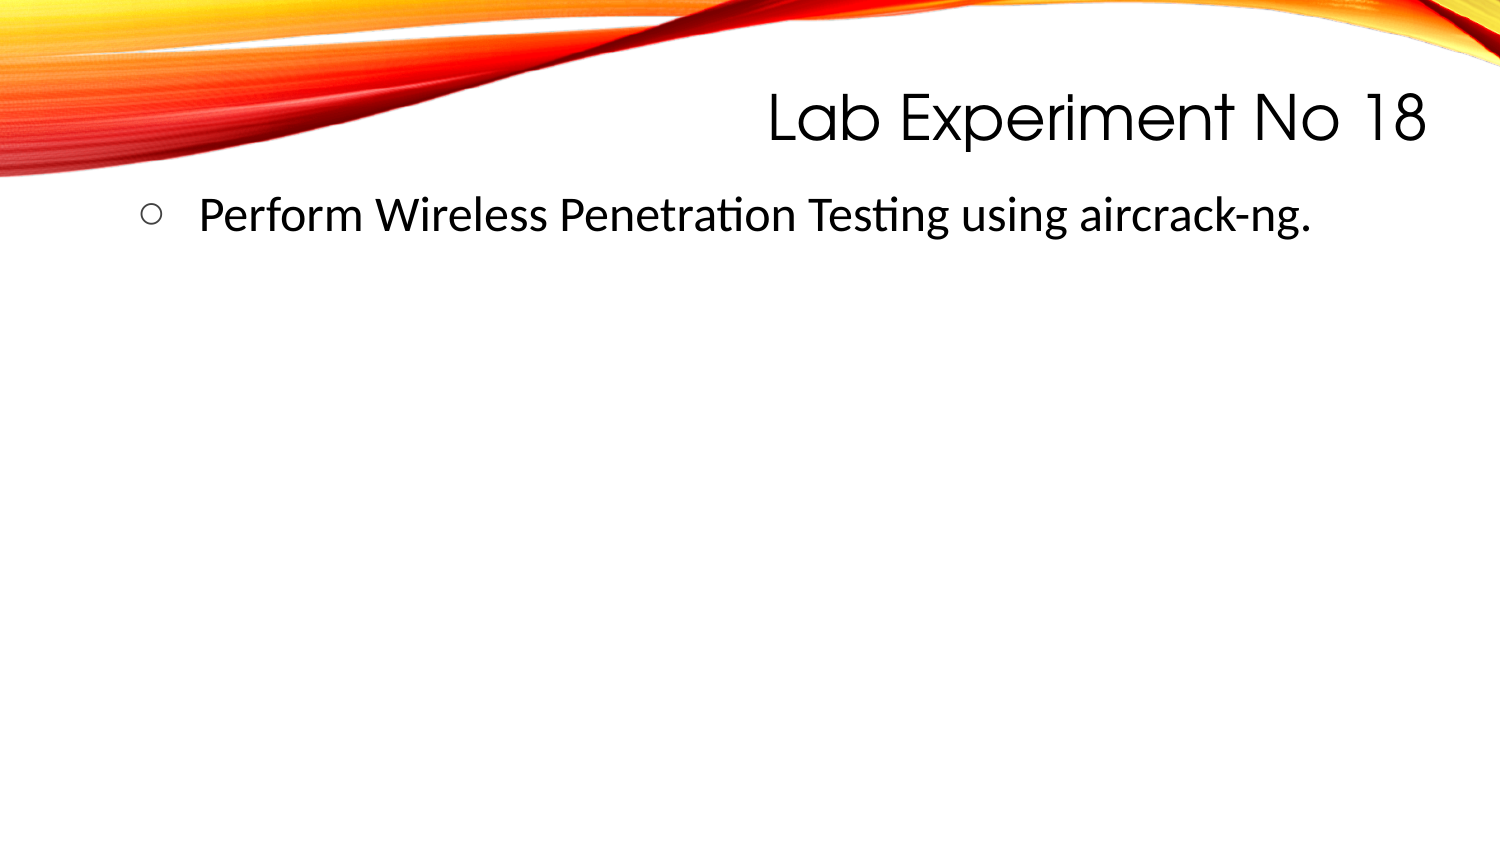

# Lab Experiment No 18
Perform Wireless Penetration Testing using aircrack-ng.